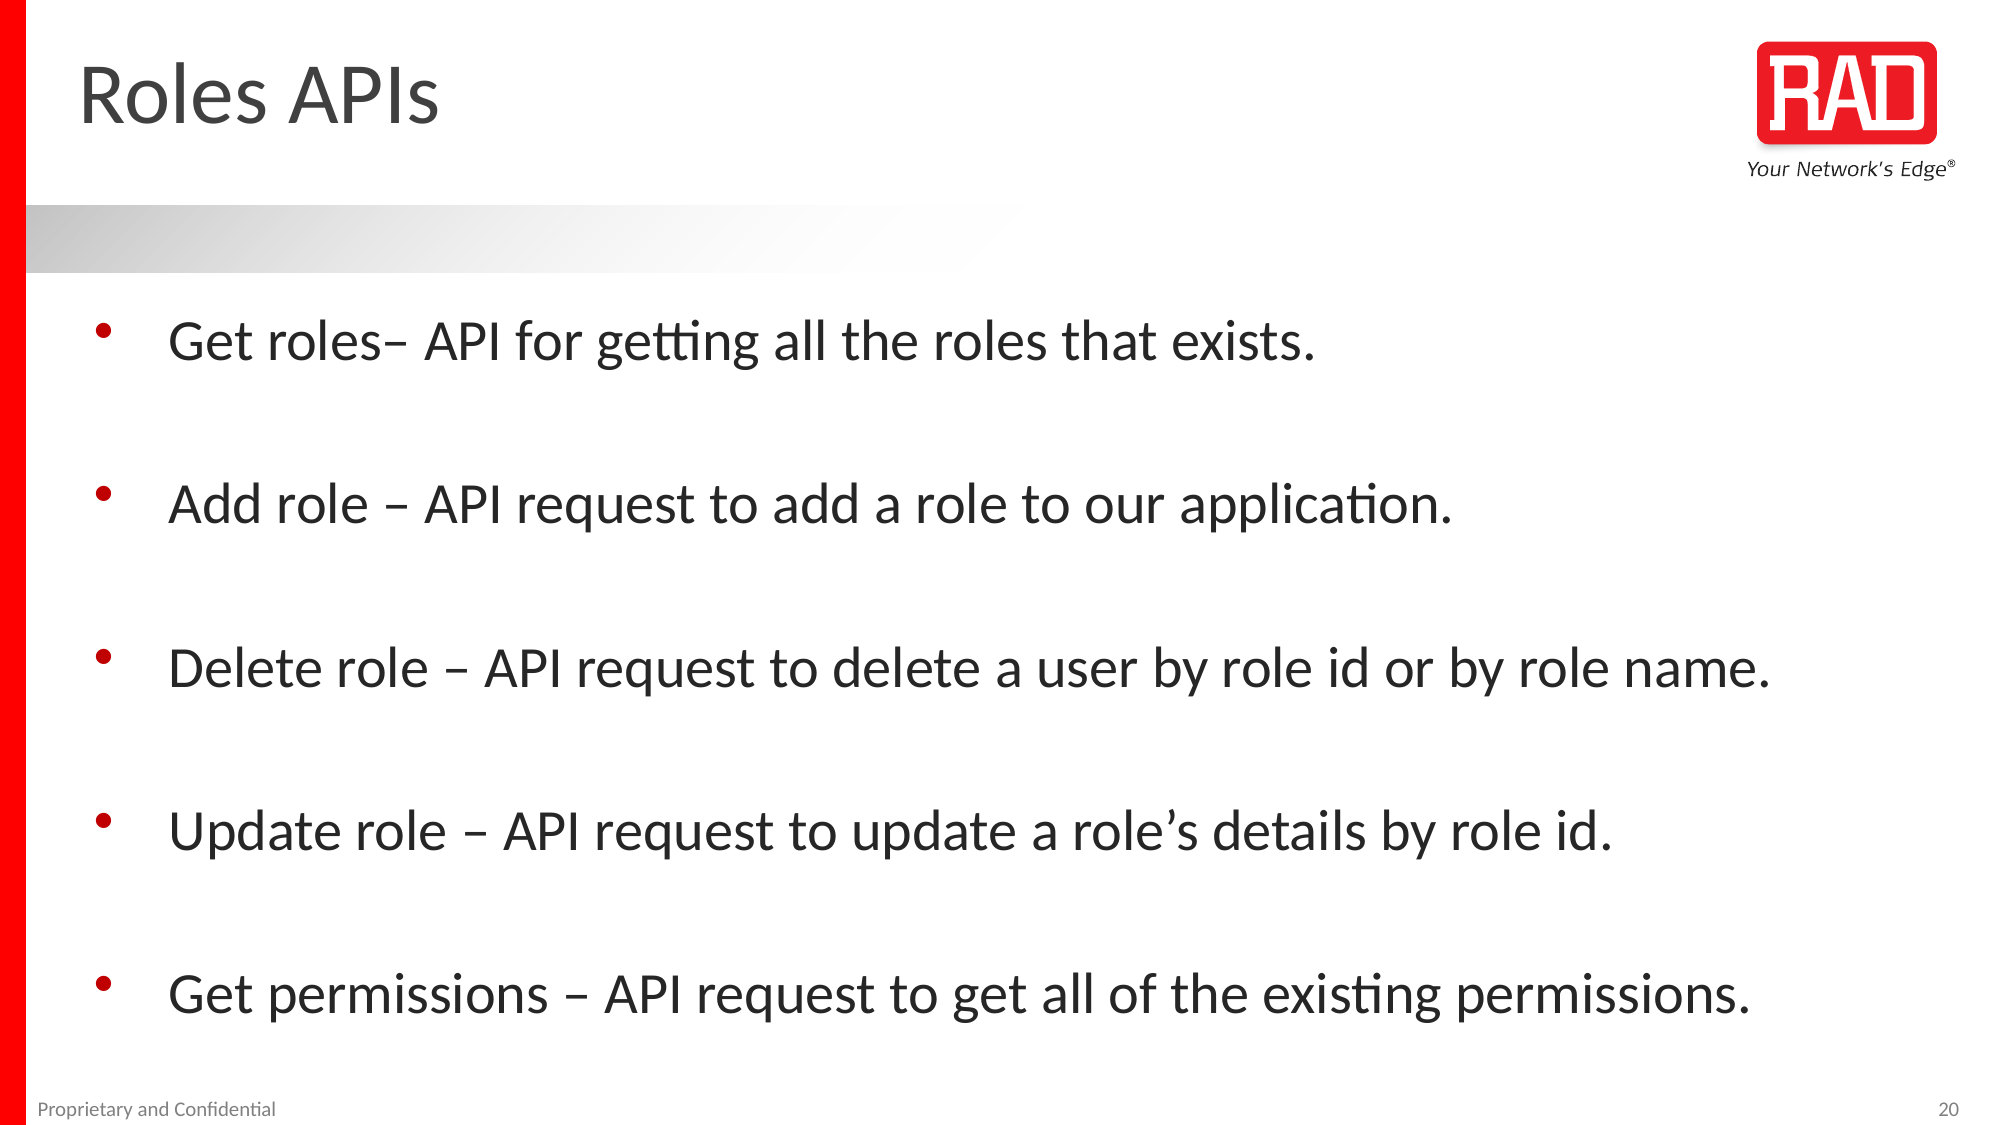

# Roles APIs
Get roles– API for getting all the roles that exists.

Add role – API request to add a role to our application.

Delete role – API request to delete a user by role id or by role name.

Update role – API request to update a role’s details by role id.

Get permissions – API request to get all of the existing permissions.